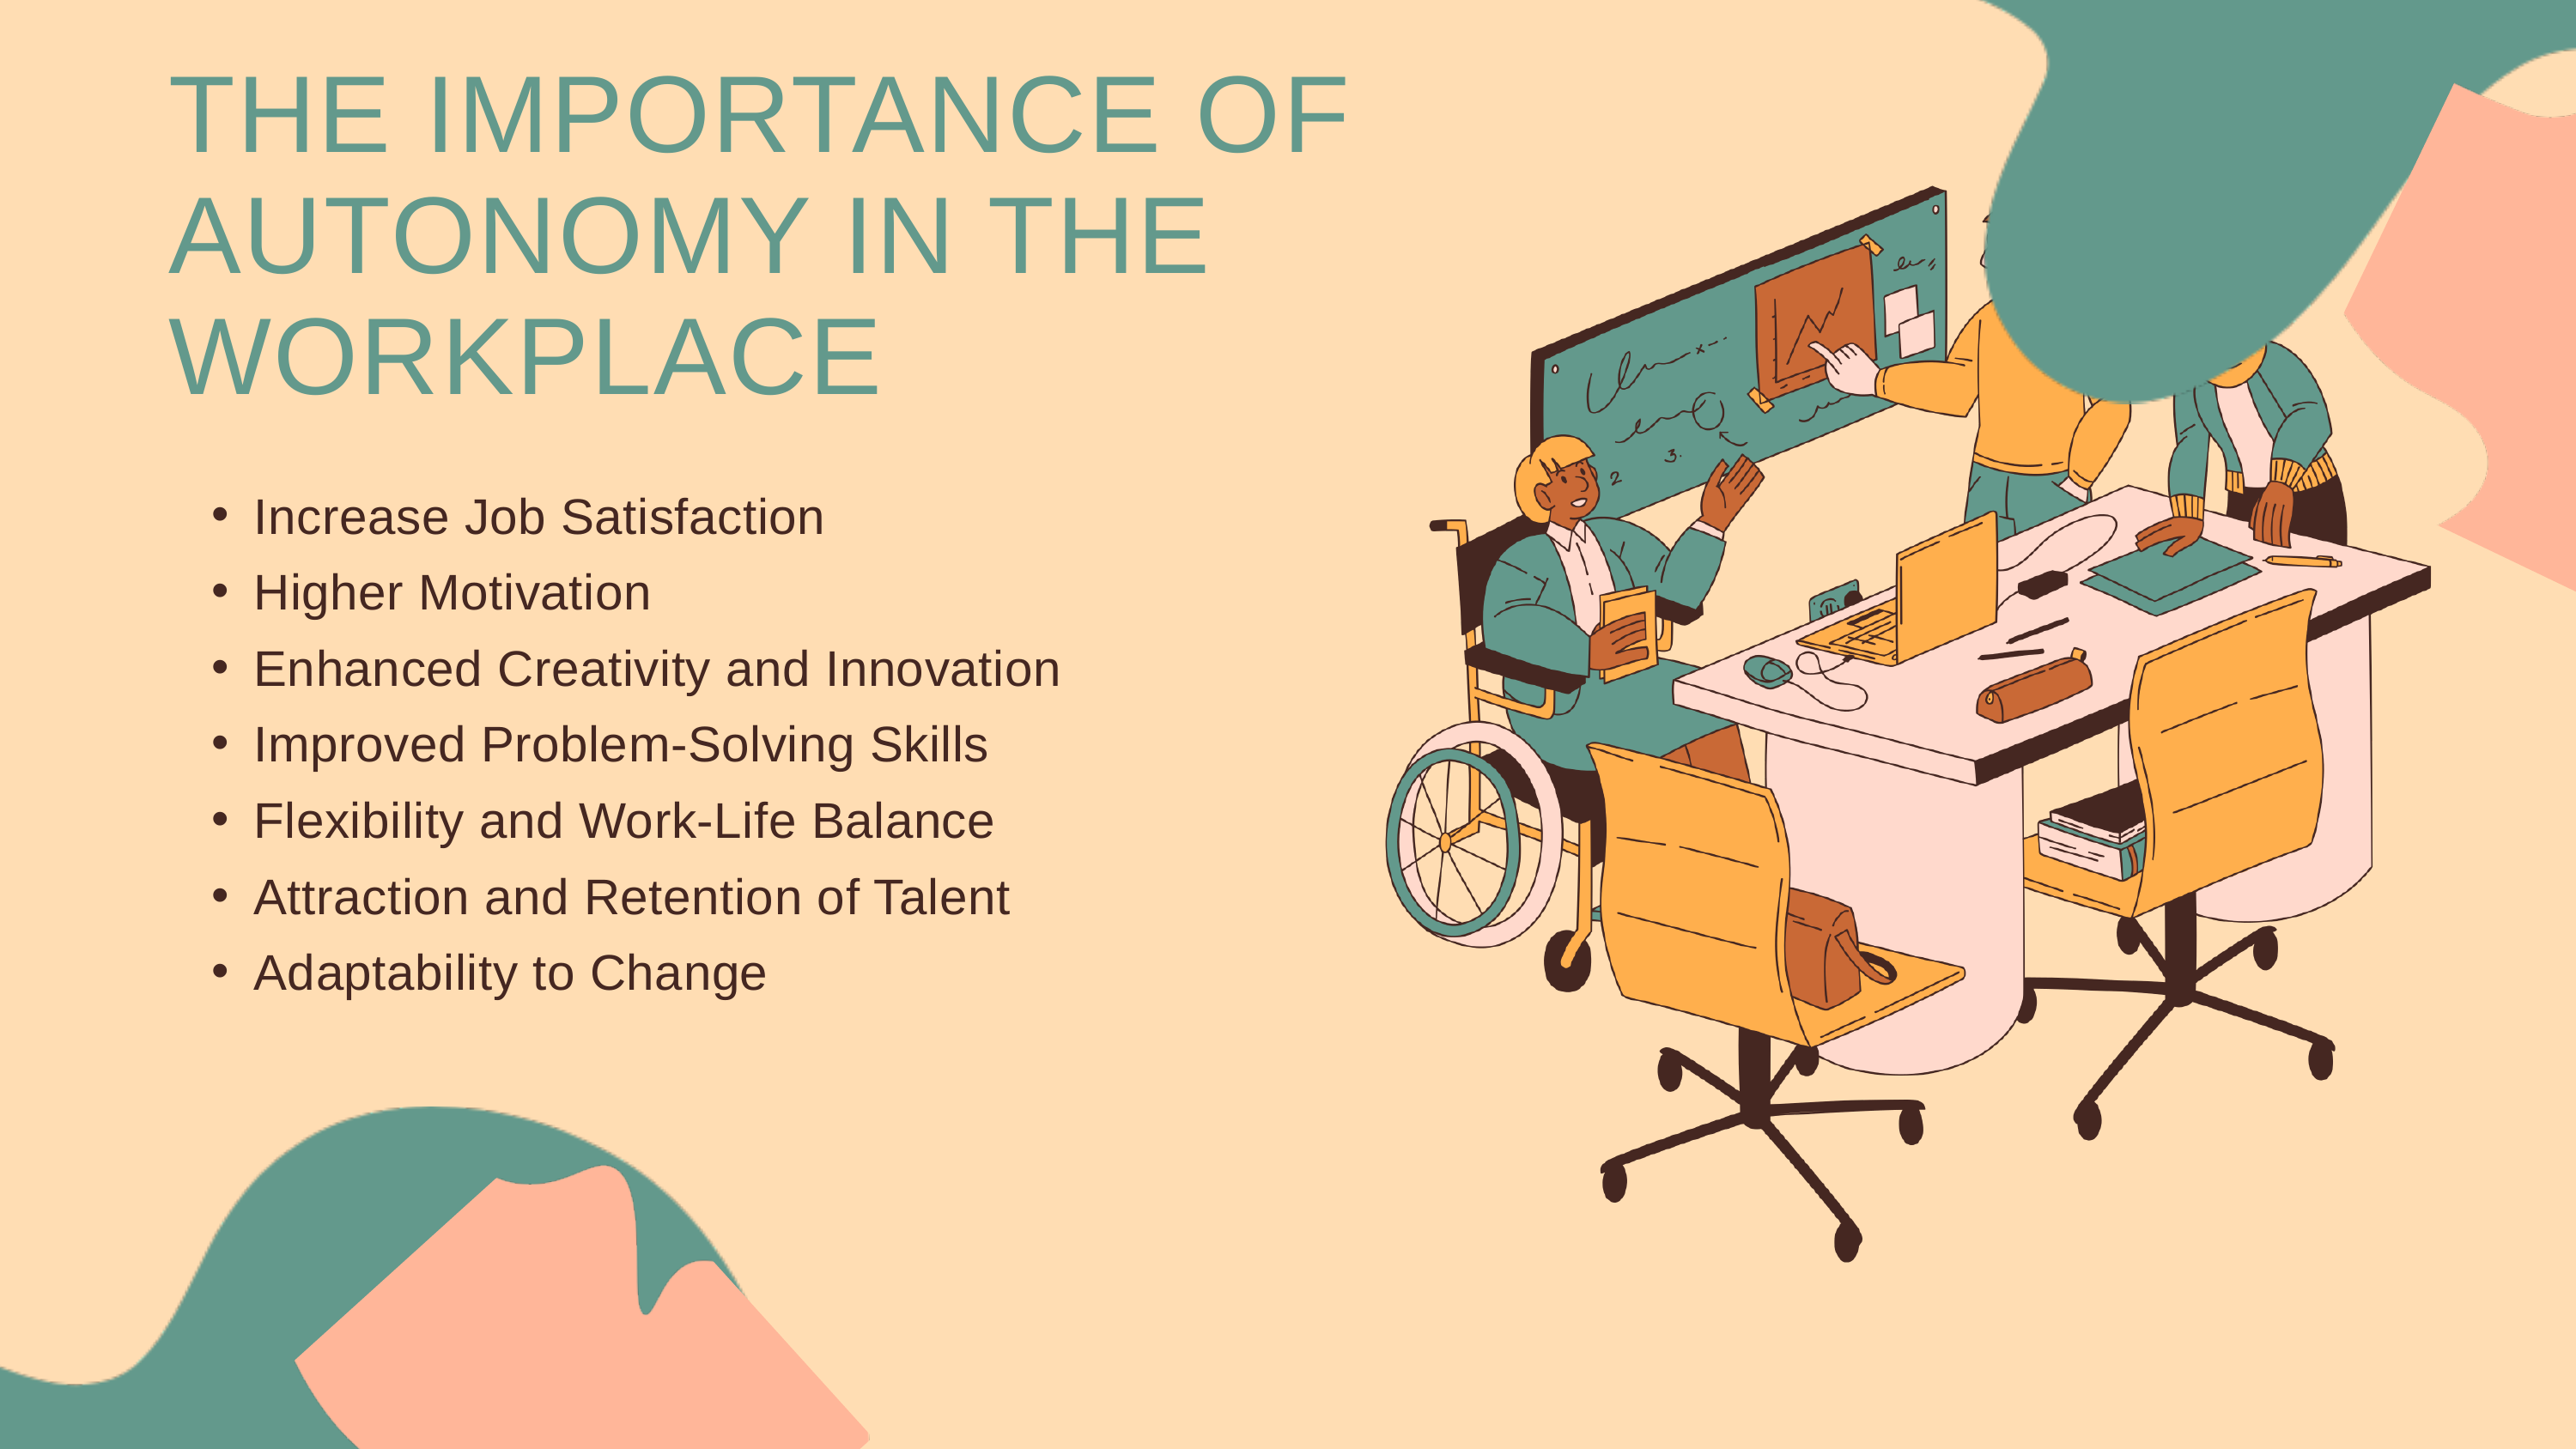

THE IMPORTANCE OF AUTONOMY IN THE WORKPLACE

Increase Job Satisfaction
Higher Motivation
Enhanced Creativity and Innovation
Improved Problem-Solving Skills
Flexibility and Work-Life Balance
Attraction and Retention of Talent
Adaptability to Change